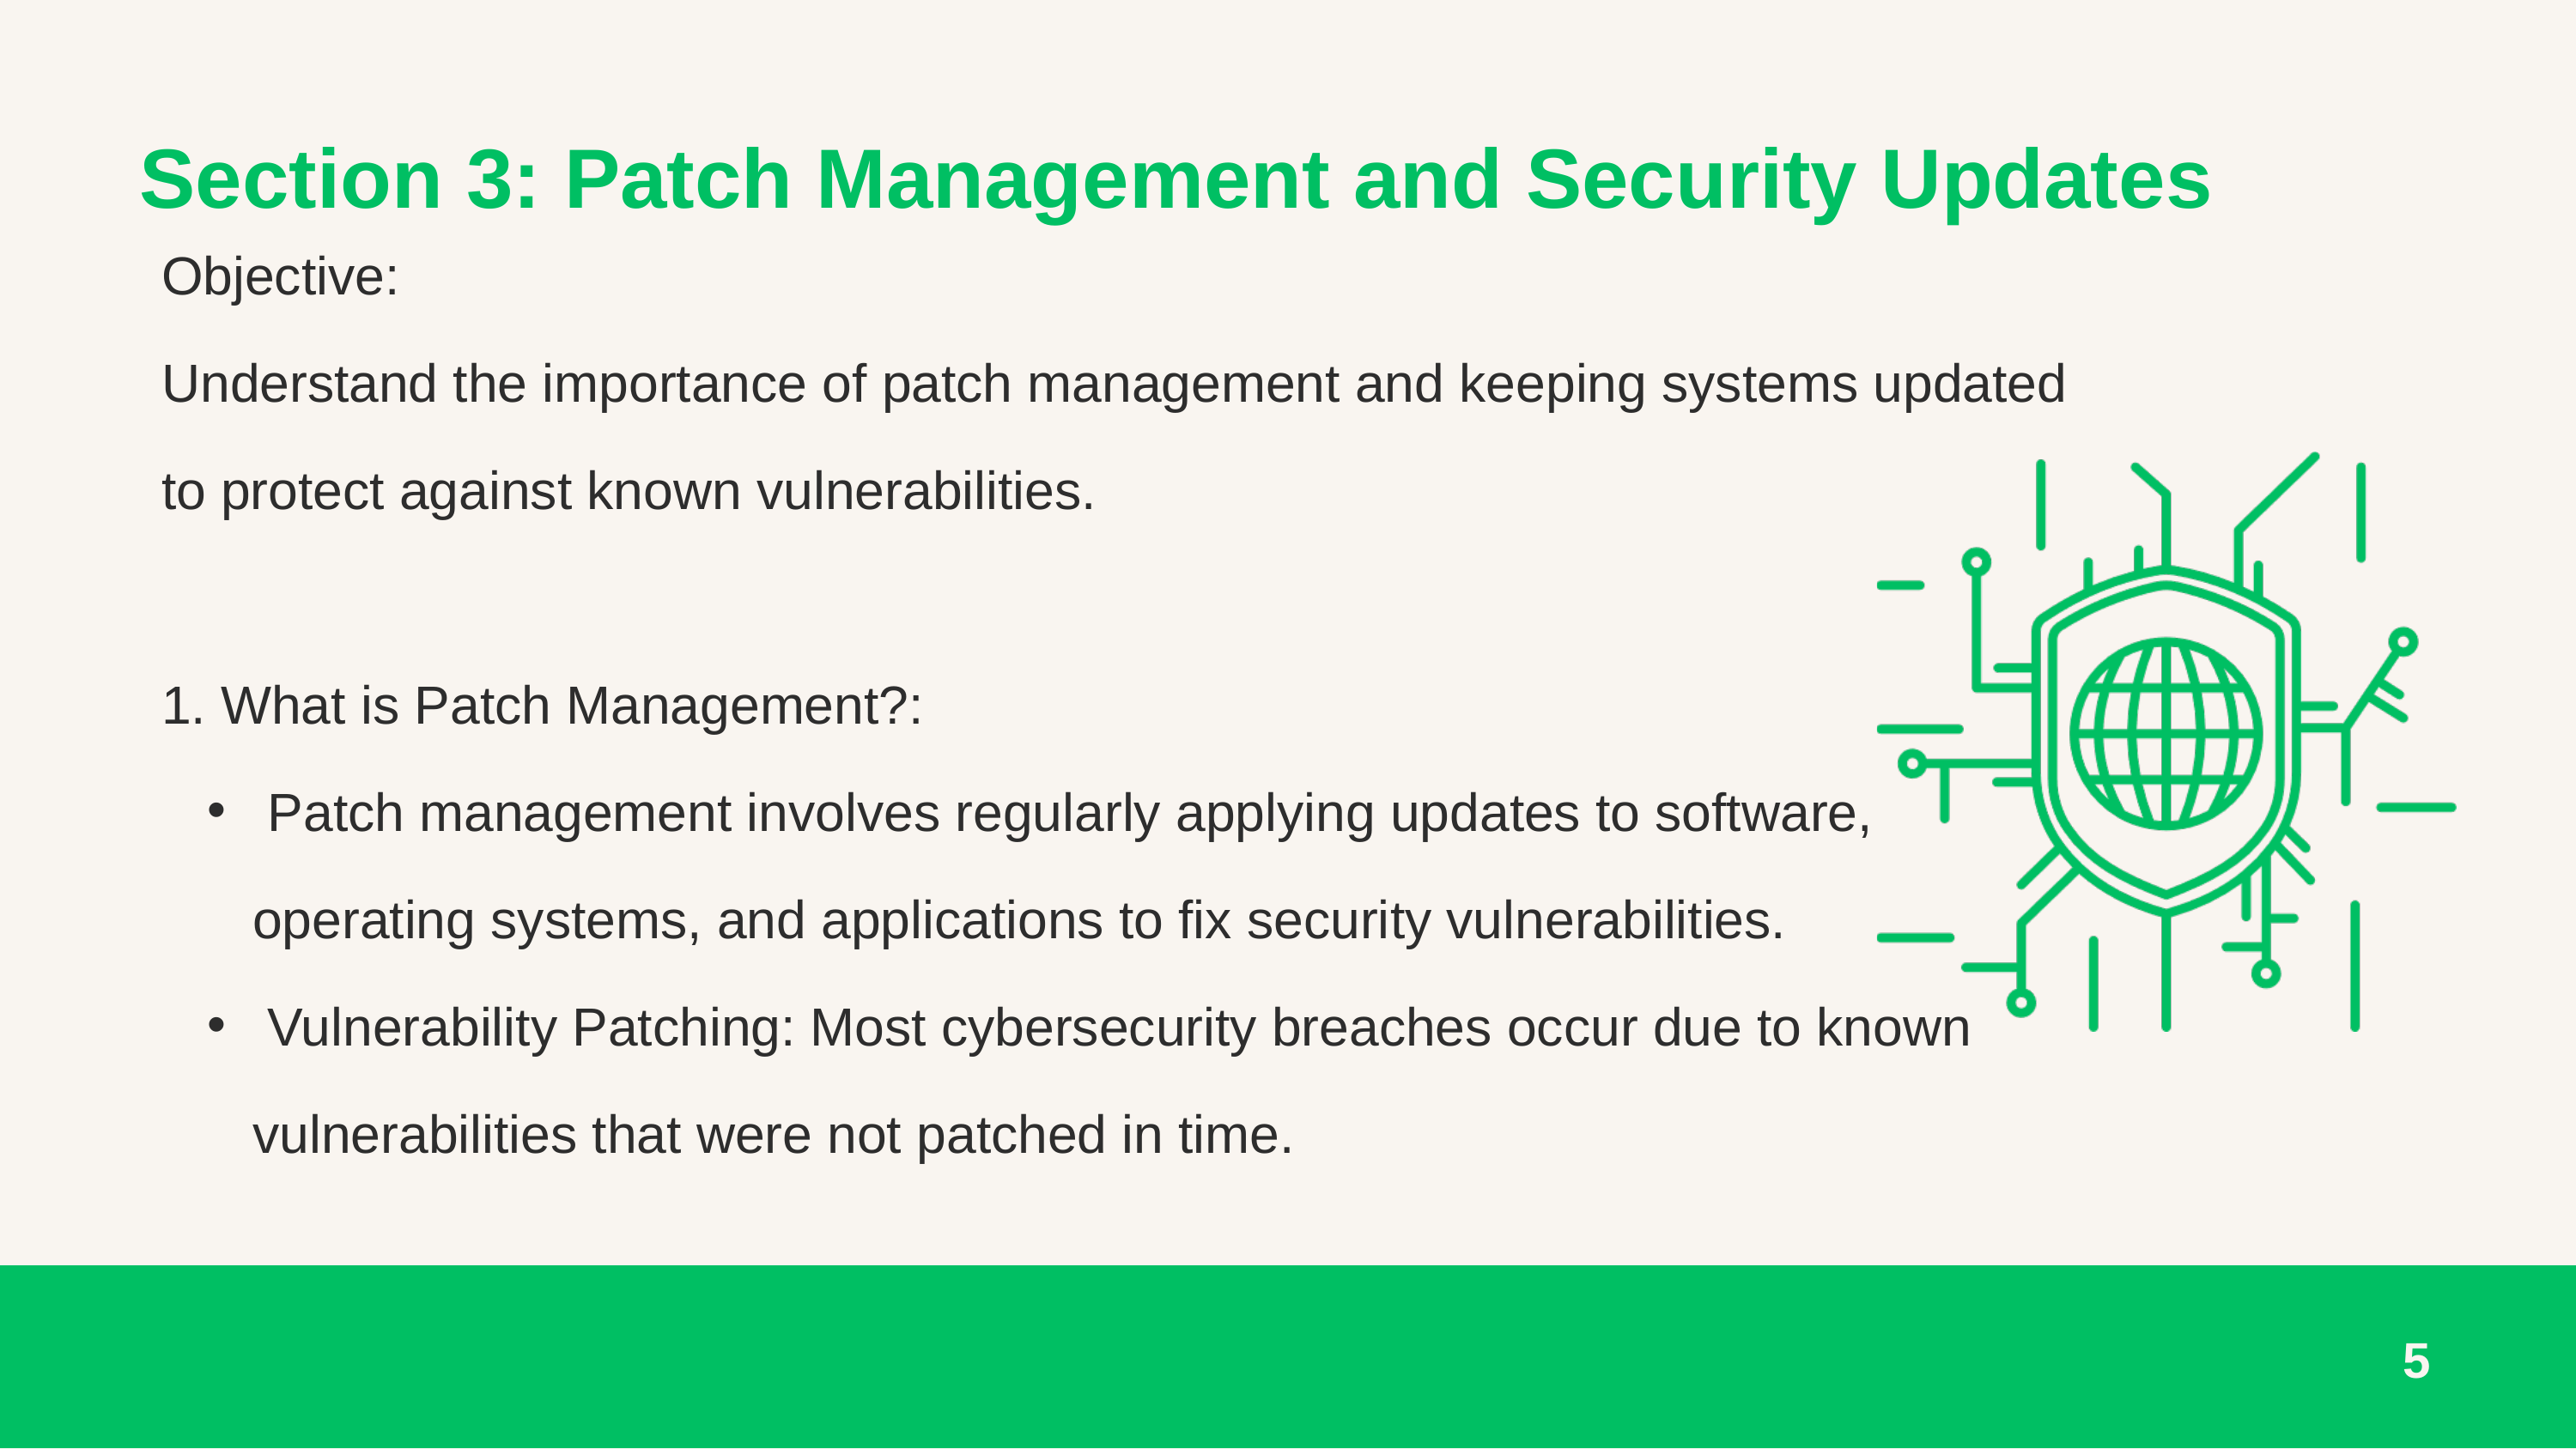

Section 3: Patch Management and Security Updates
Objective:
Understand the importance of patch management and keeping systems updated to protect against known vulnerabilities.

1. What is Patch Management?:
 Patch management involves regularly applying updates to software, operating systems, and applications to fix security vulnerabilities.
 Vulnerability Patching: Most cybersecurity breaches occur due to known vulnerabilities that were not patched in time.

5